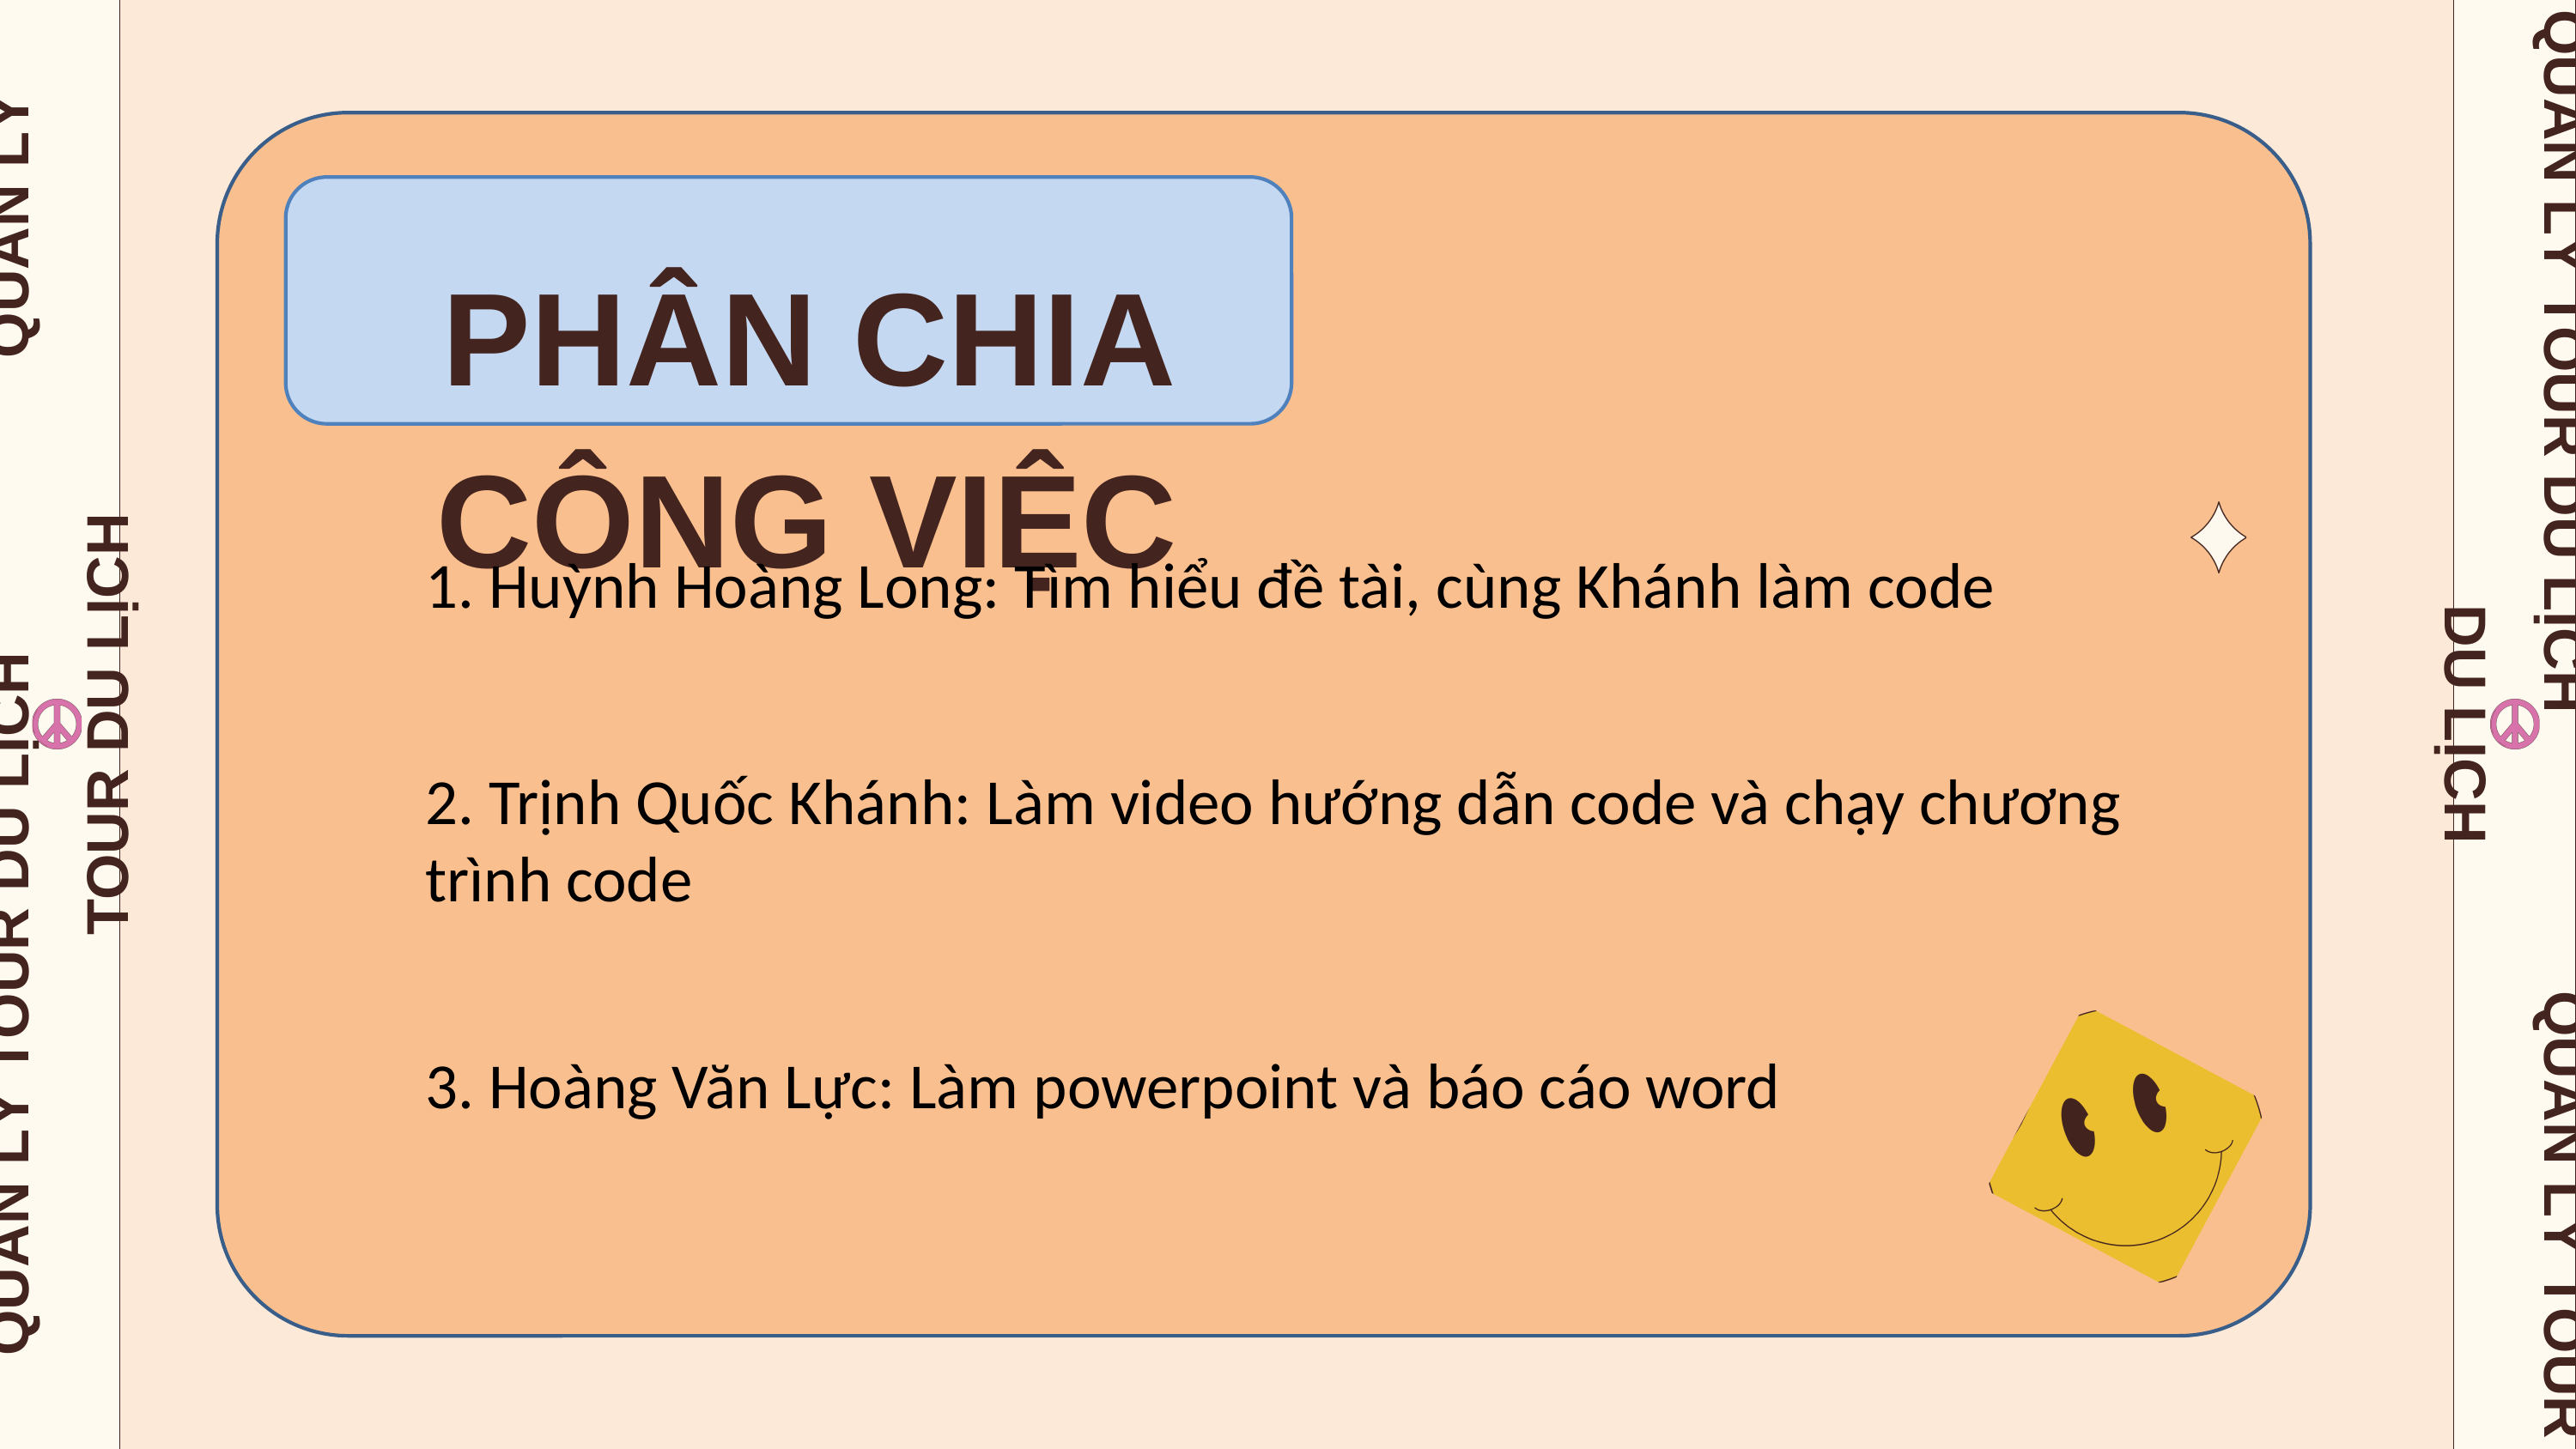

PHÂN CHIA CÔNG VIỆC

1. Huỳnh Hoàng Long: Tìm hiểu đề tài, cùng Khánh làm code

QUẢN LÝ TOUR DU LỊCH                  QUẢN LÝ TOUR DU LỊCH

QUẢN LÝ TOUR DU LỊCH                 QUẢN LÝ TOUR DU LỊCH

2. Trịnh Quốc Khánh: Làm video hướng dẫn code và chạy chương trình code
3. Hoàng Văn Lực: Làm powerpoint và báo cáo word